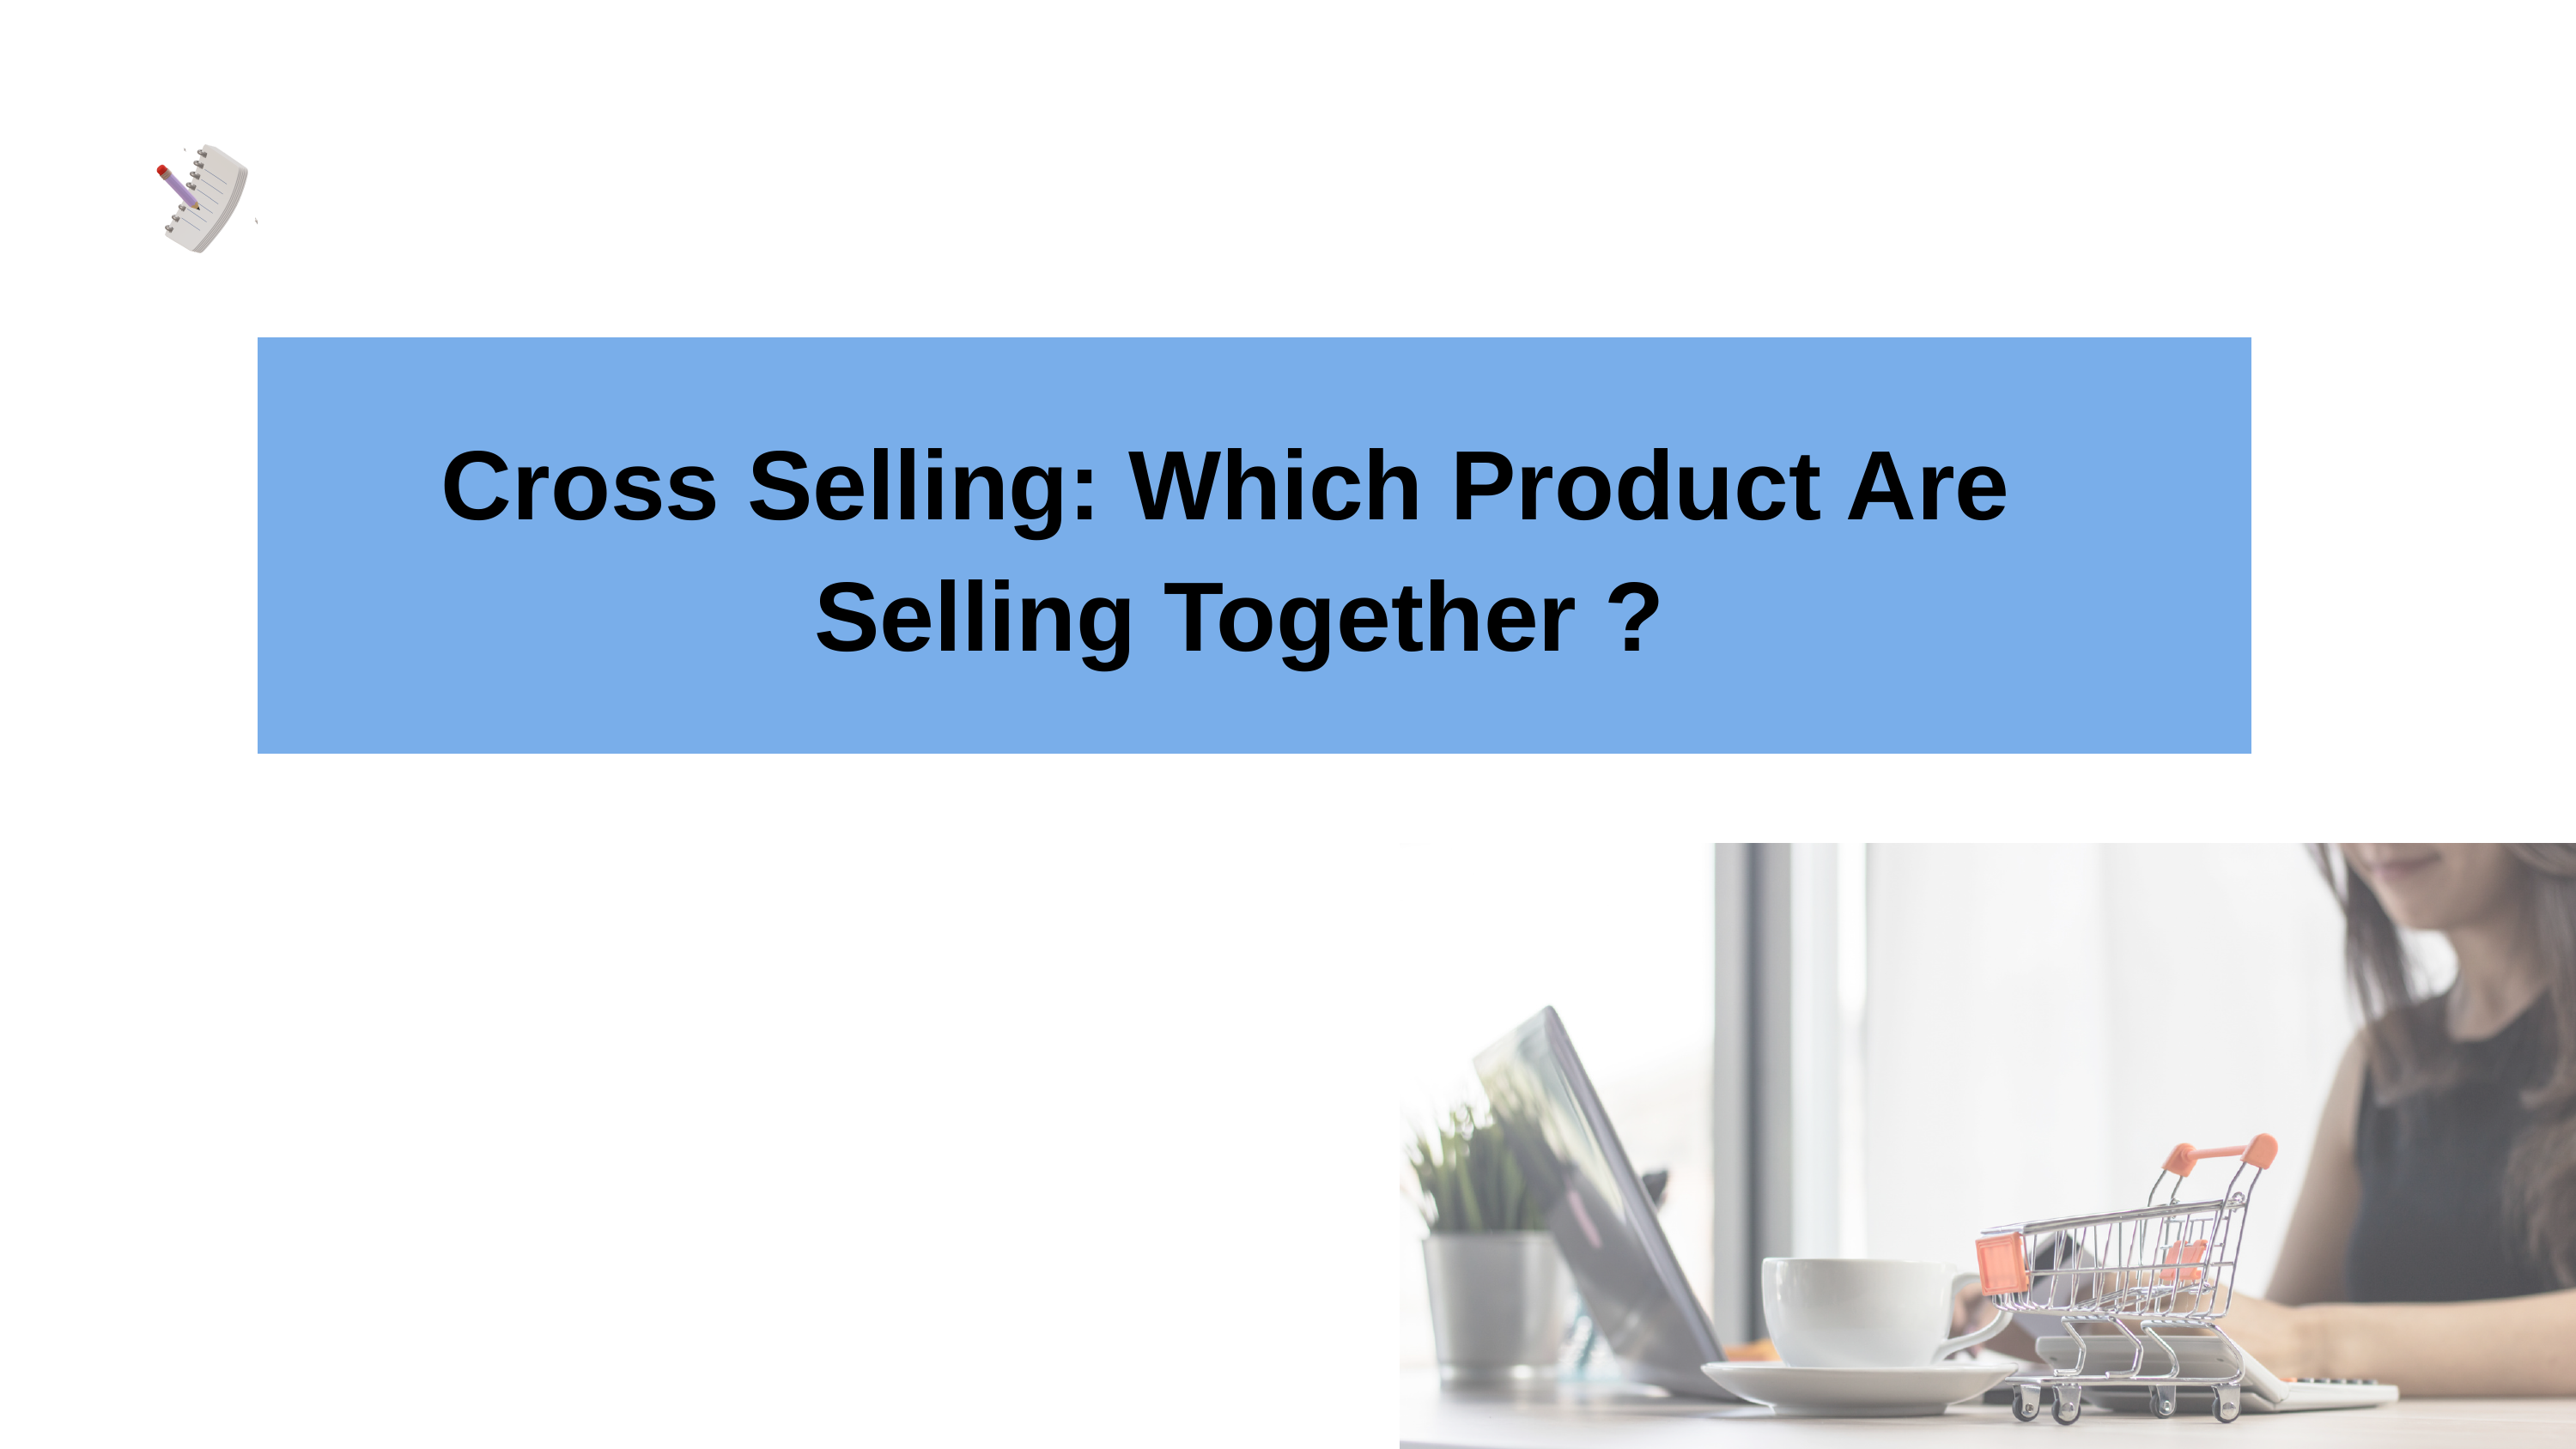

Cross Selling: Which Product Are
Selling Together ?